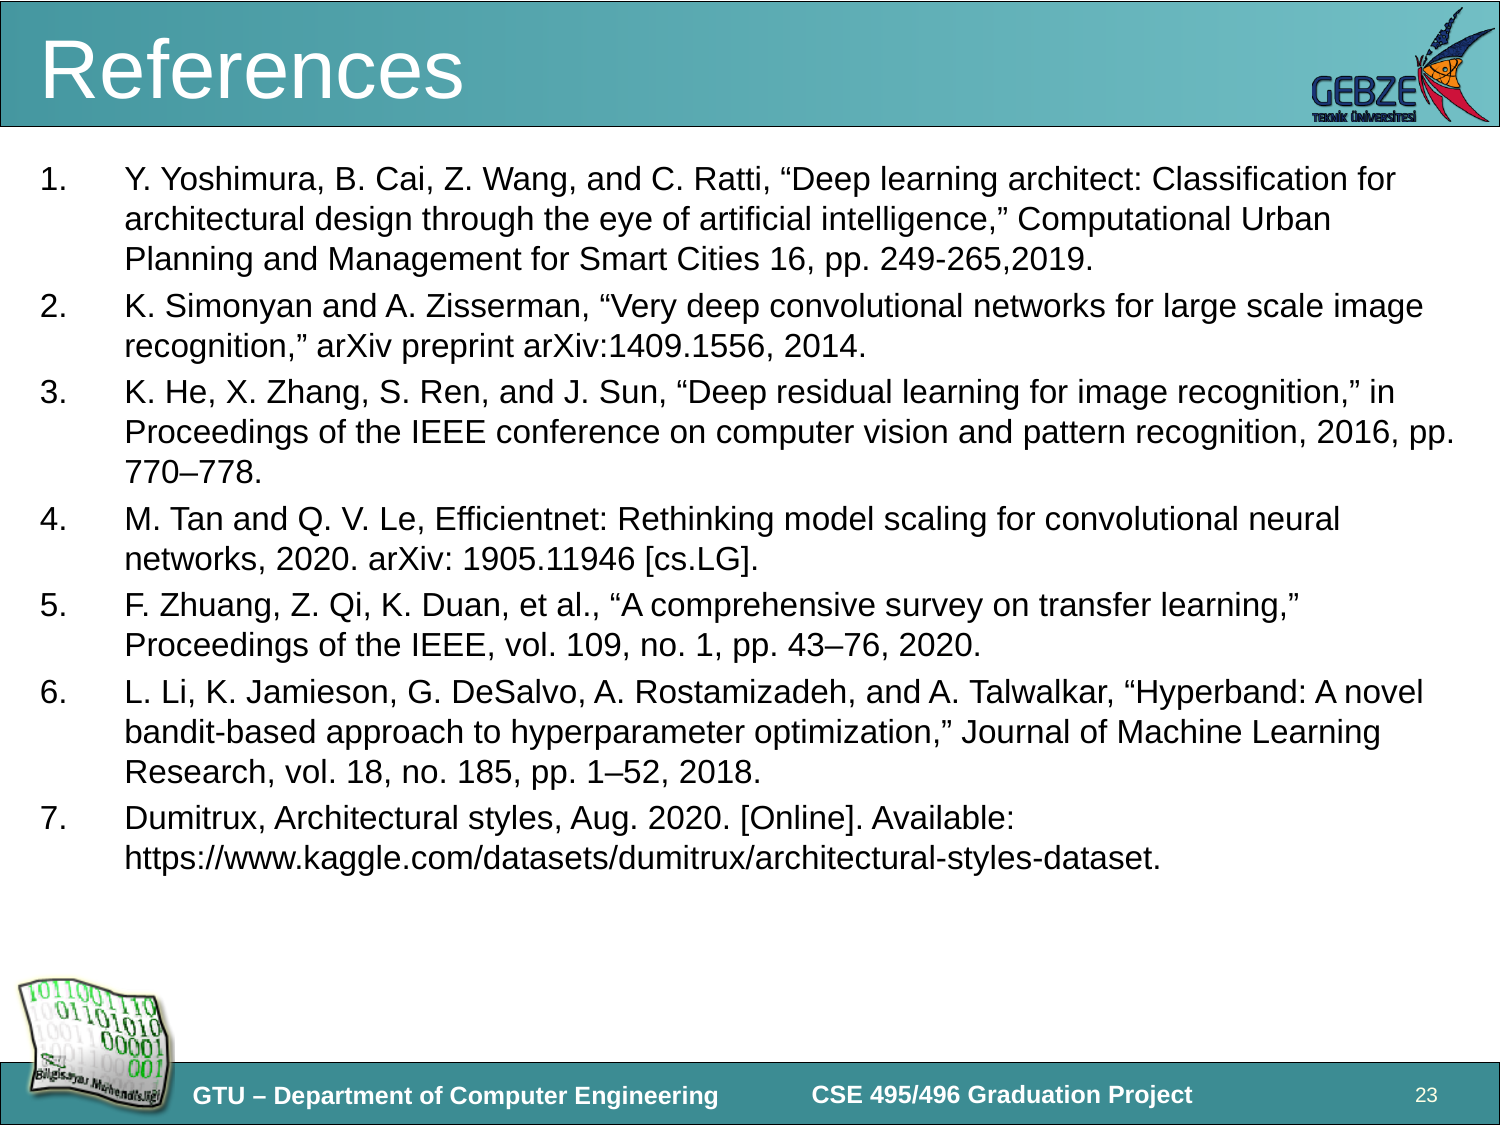

# References
Y. Yoshimura, B. Cai, Z. Wang, and C. Ratti, “Deep learning architect: Classification for architectural design through the eye of artificial intelligence,” Computational Urban Planning and Management for Smart Cities 16, pp. 249-265,2019.
K. Simonyan and A. Zisserman, “Very deep convolutional networks for large scale image recognition,” arXiv preprint arXiv:1409.1556, 2014.
K. He, X. Zhang, S. Ren, and J. Sun, “Deep residual learning for image recognition,” in Proceedings of the IEEE conference on computer vision and pattern recognition, 2016, pp. 770–778.
M. Tan and Q. V. Le, Efficientnet: Rethinking model scaling for convolutional neural networks, 2020. arXiv: 1905.11946 [cs.LG].
F. Zhuang, Z. Qi, K. Duan, et al., “A comprehensive survey on transfer learning,” Proceedings of the IEEE, vol. 109, no. 1, pp. 43–76, 2020.
L. Li, K. Jamieson, G. DeSalvo, A. Rostamizadeh, and A. Talwalkar, “Hyperband: A novel bandit-based approach to hyperparameter optimization,” Journal of Machine Learning Research, vol. 18, no. 185, pp. 1–52, 2018.
Dumitrux, Architectural styles, Aug. 2020. [Online]. Available: https://www.kaggle.com/datasets/dumitrux/architectural-styles-dataset.

23